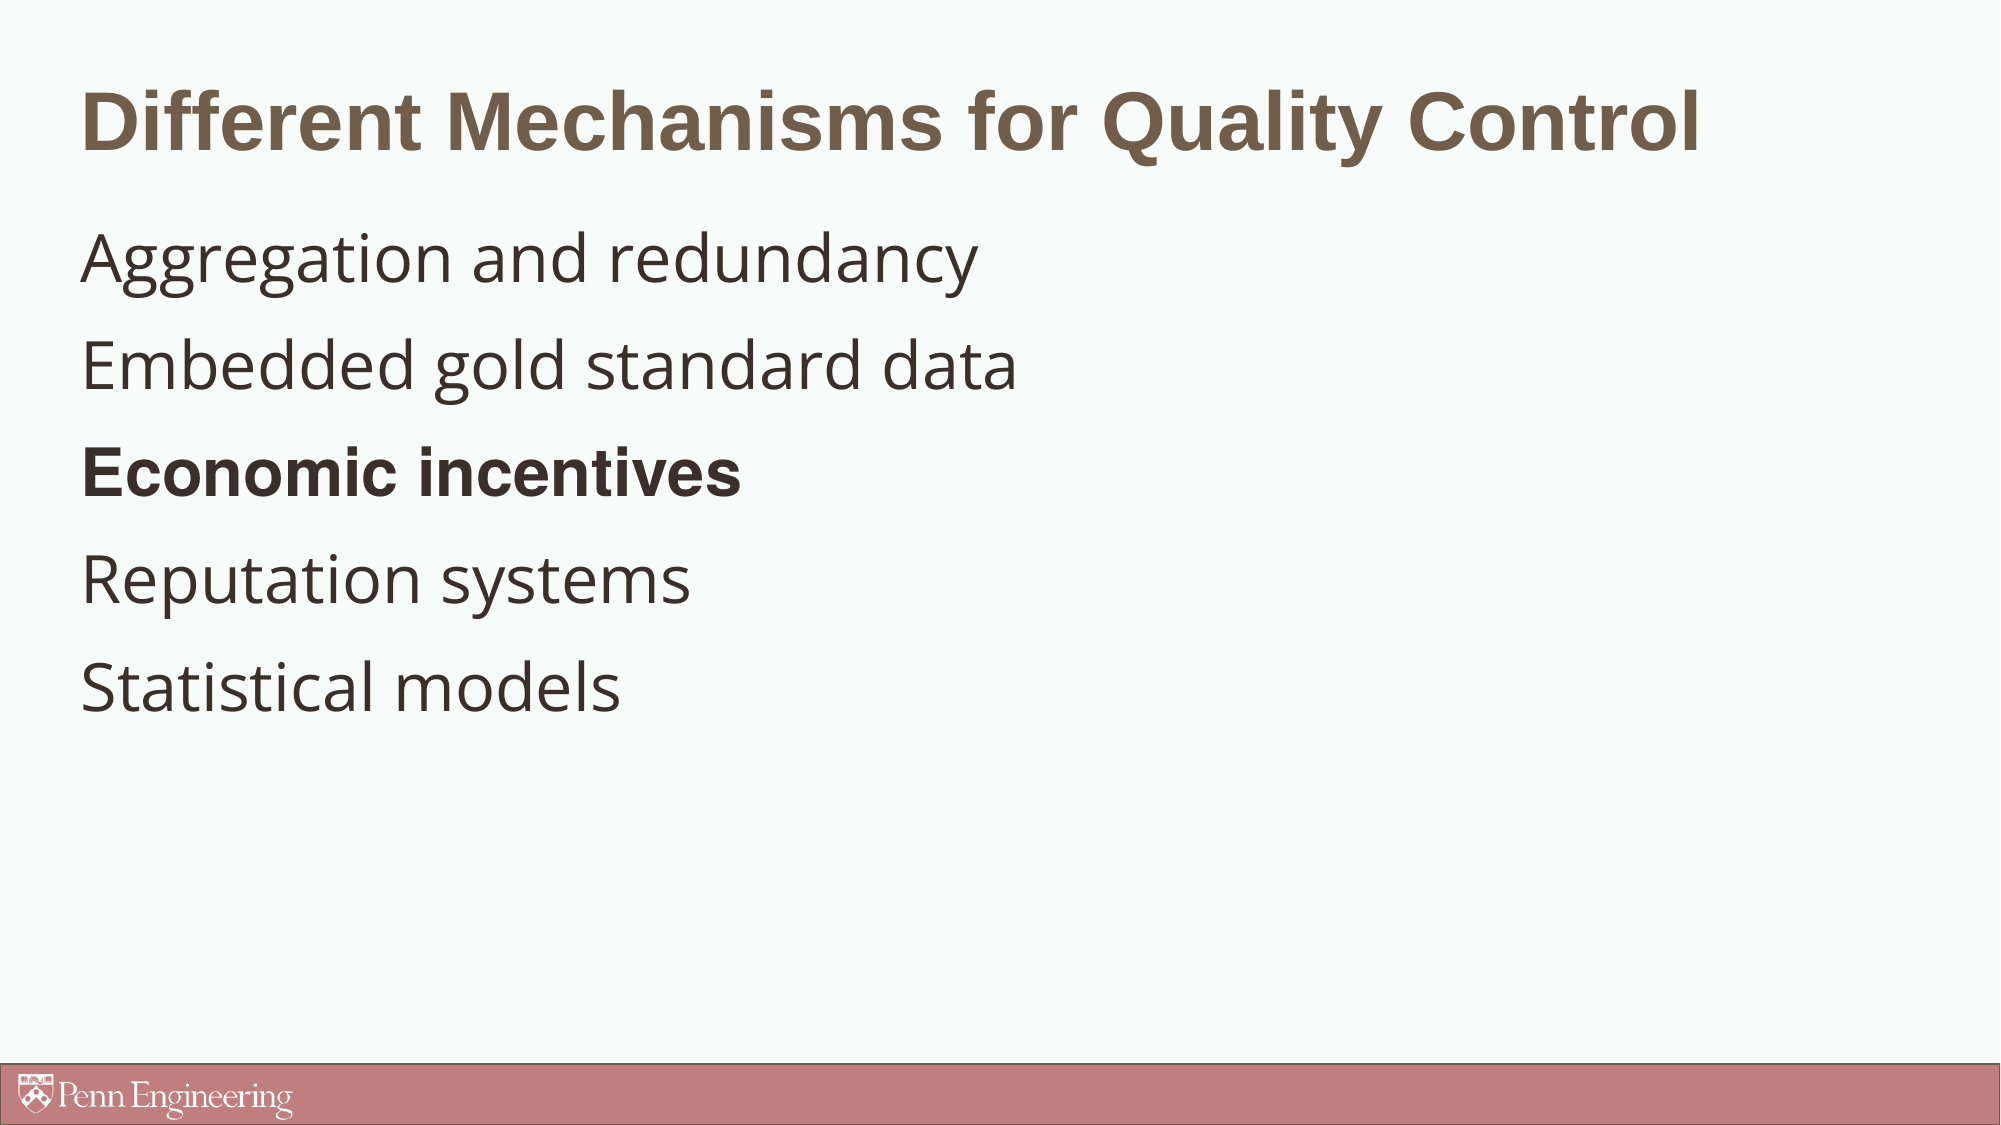

# Different Mechanisms for Quality Control
Aggregation and redundancy
Embedded gold standard data
Economic incentives
Reputation systems
Statistical models